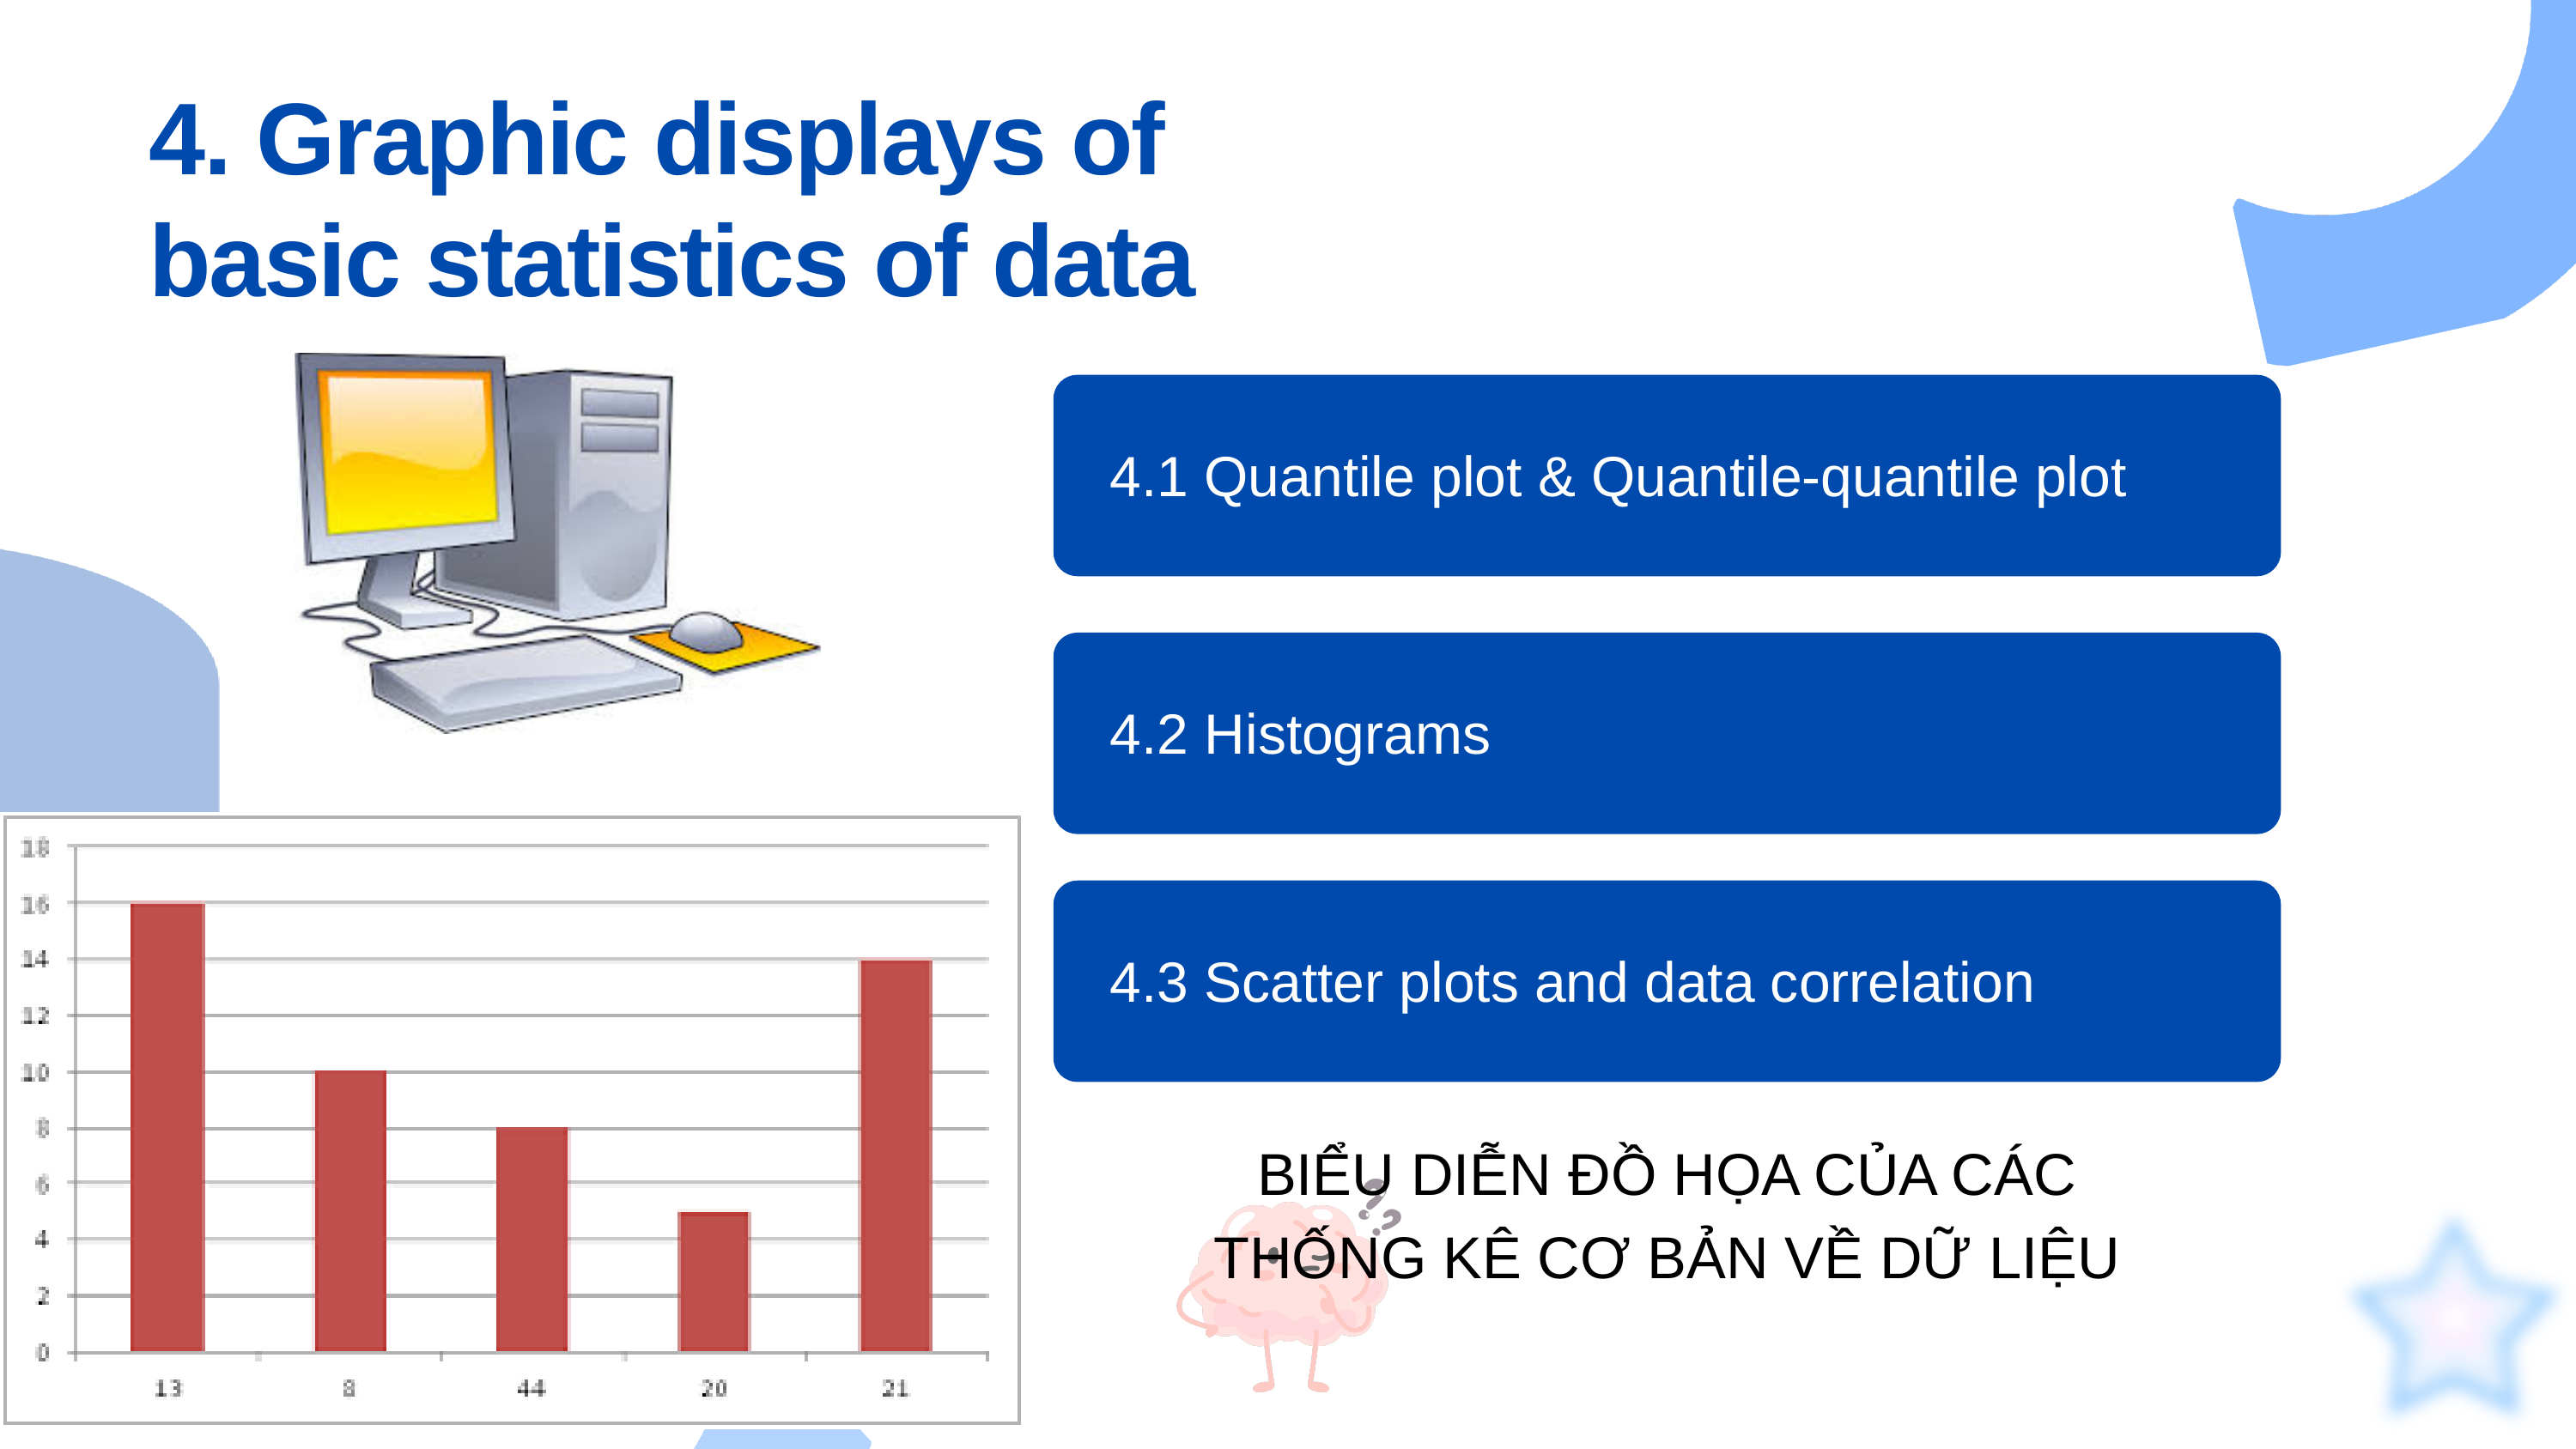

4. Graphic displays of basic statistics of data

4.1 Quantile plot & Quantile-quantile plot

4.2 Histograms

4.3 Scatter plots and data correlation
BIỂU DIỄN ĐỒ HỌA CỦA CÁC THỐNG KÊ CƠ BẢN VỀ DỮ LIỆU